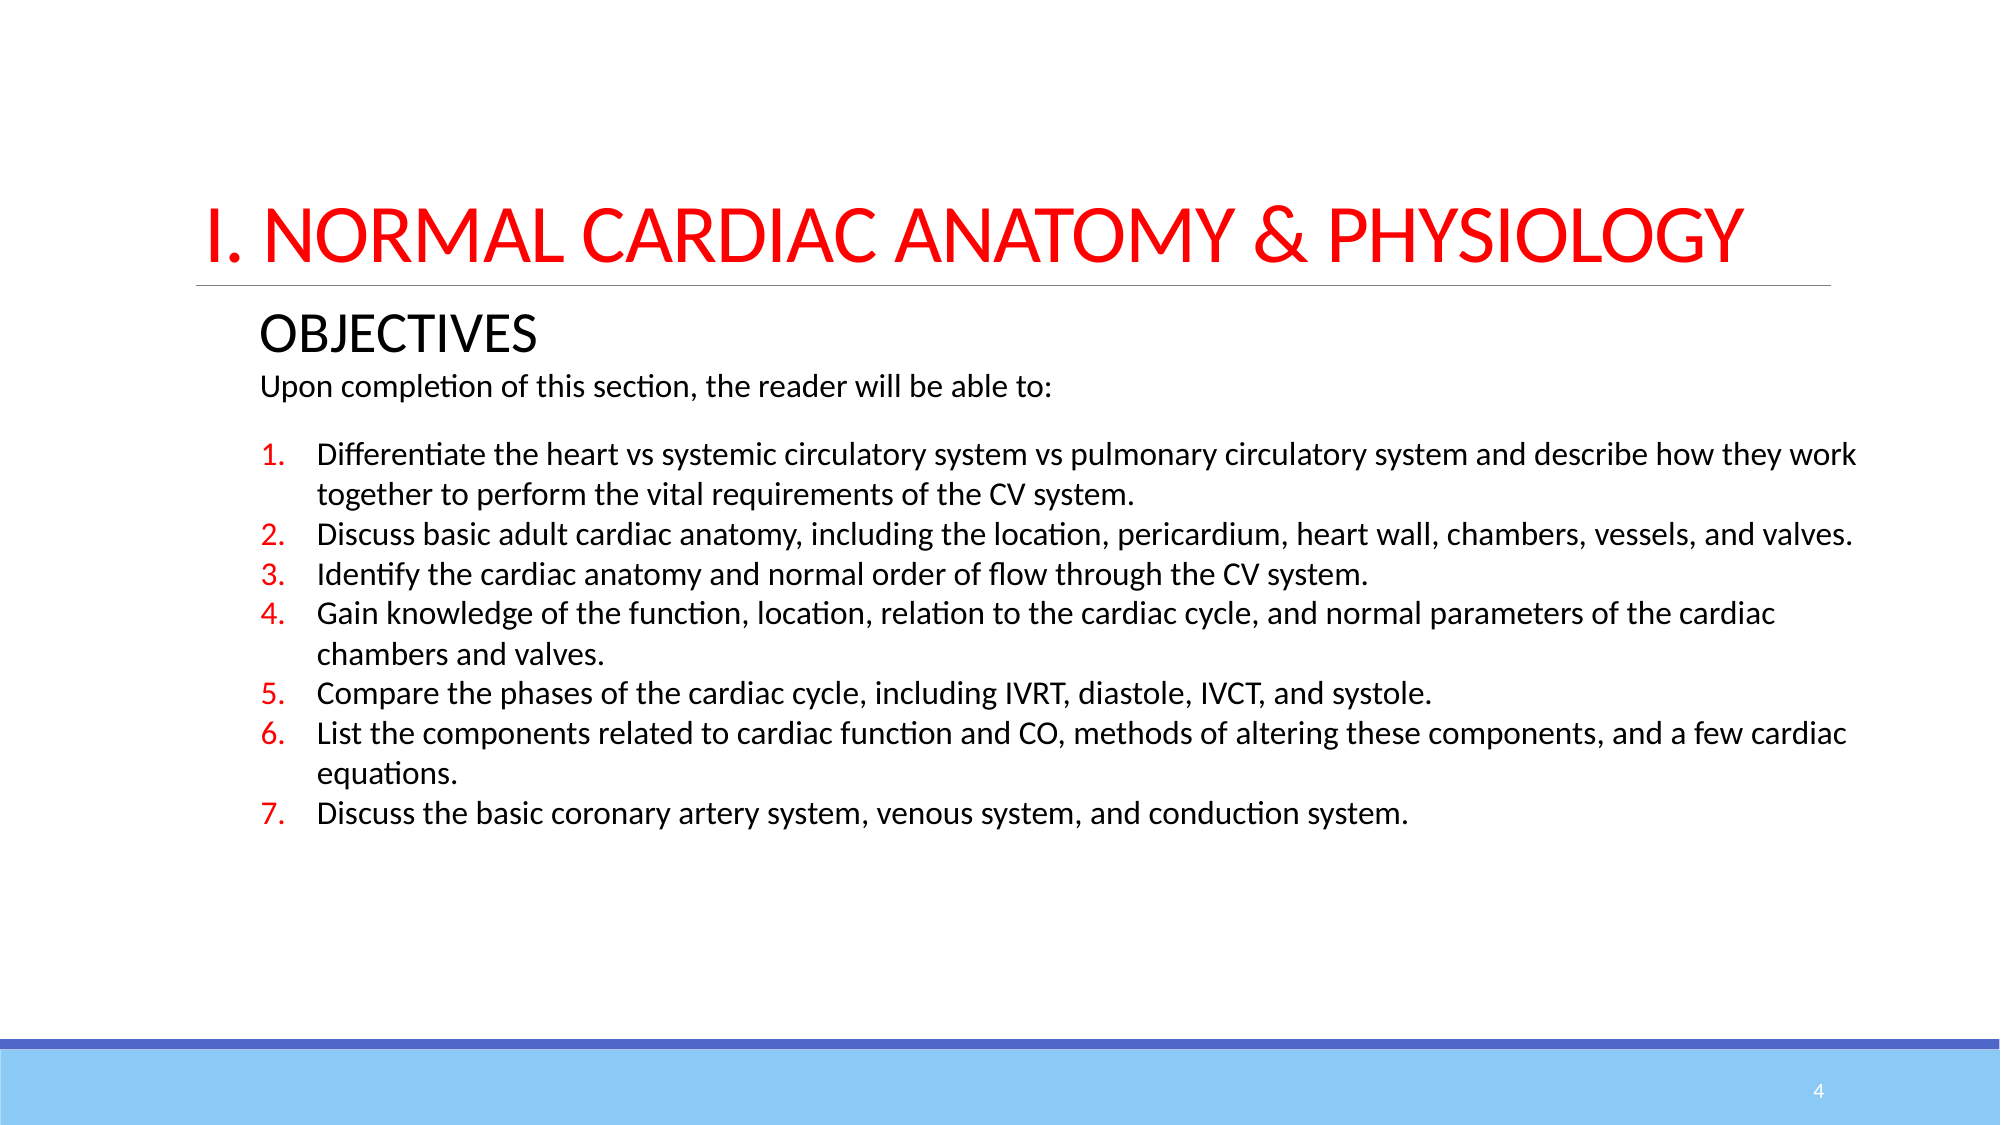

# I. NORMAL CARDIAC ANATOMY & PHYSIOLOGY
OBJECTIVES
Upon completion of this section, the reader will be able to:
Differentiate the heart vs systemic circulatory system vs pulmonary circulatory system and describe how they work together to perform the vital requirements of the CV system.
Discuss basic adult cardiac anatomy, including the location, pericardium, heart wall, chambers, vessels, and valves.
Identify the cardiac anatomy and normal order of flow through the CV system.
Gain knowledge of the function, location, relation to the cardiac cycle, and normal parameters of the cardiac chambers and valves.
Compare the phases of the cardiac cycle, including IVRT, diastole, IVCT, and systole.
List the components related to cardiac function and CO, methods of altering these components, and a few cardiac equations.
Discuss the basic coronary artery system, venous system, and conduction system.

4